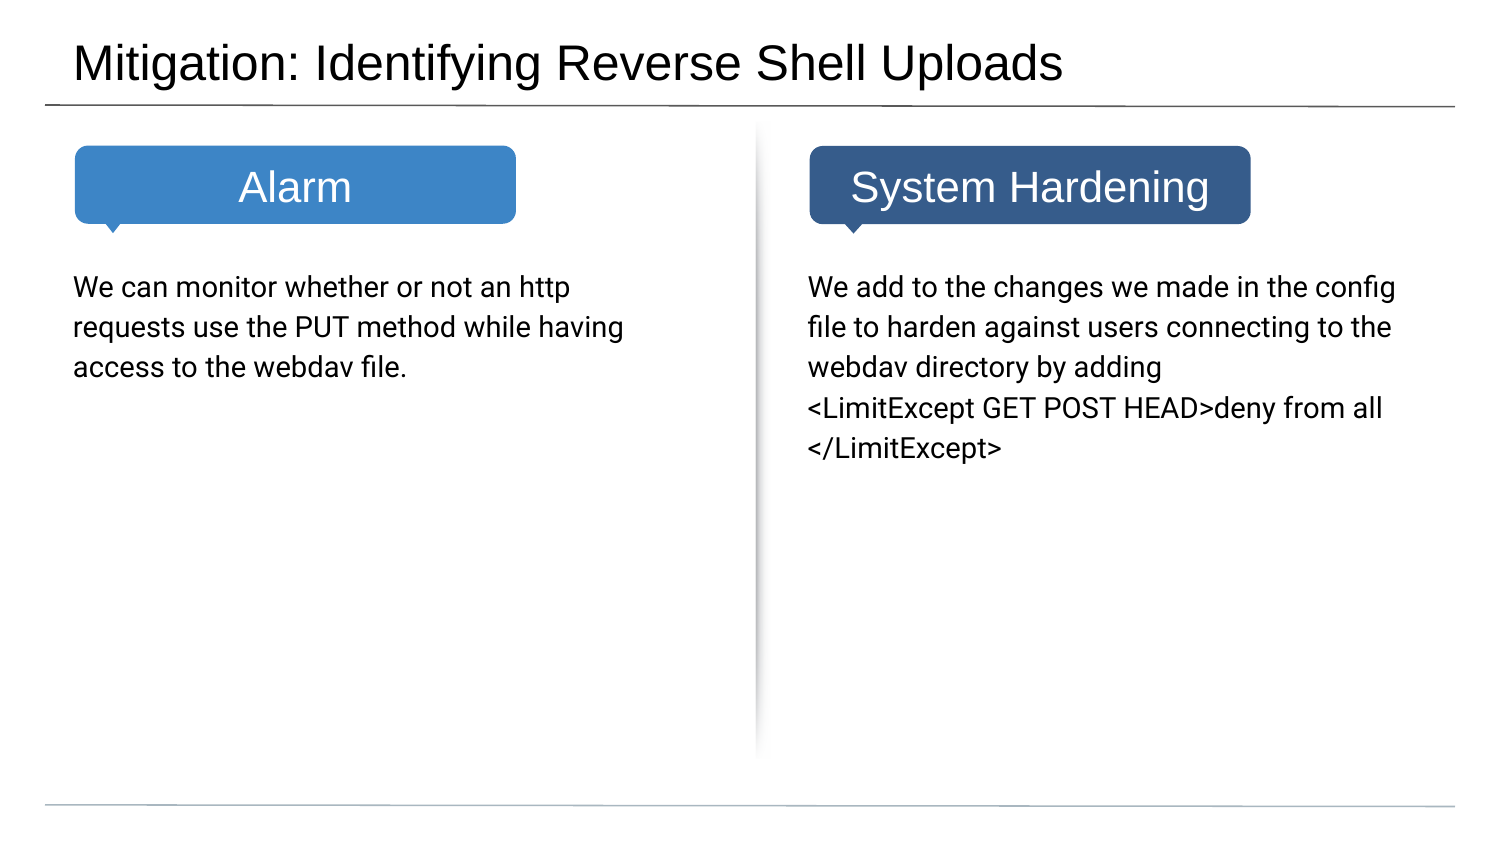

# Mitigation: Identifying Reverse Shell Uploads
We can monitor whether or not an http requests use the PUT method while having access to the webdav file.

We add to the changes we made in the config file to harden against users connecting to the webdav directory by adding
<LimitExcept GET POST HEAD>deny from all
</LimitExcept>